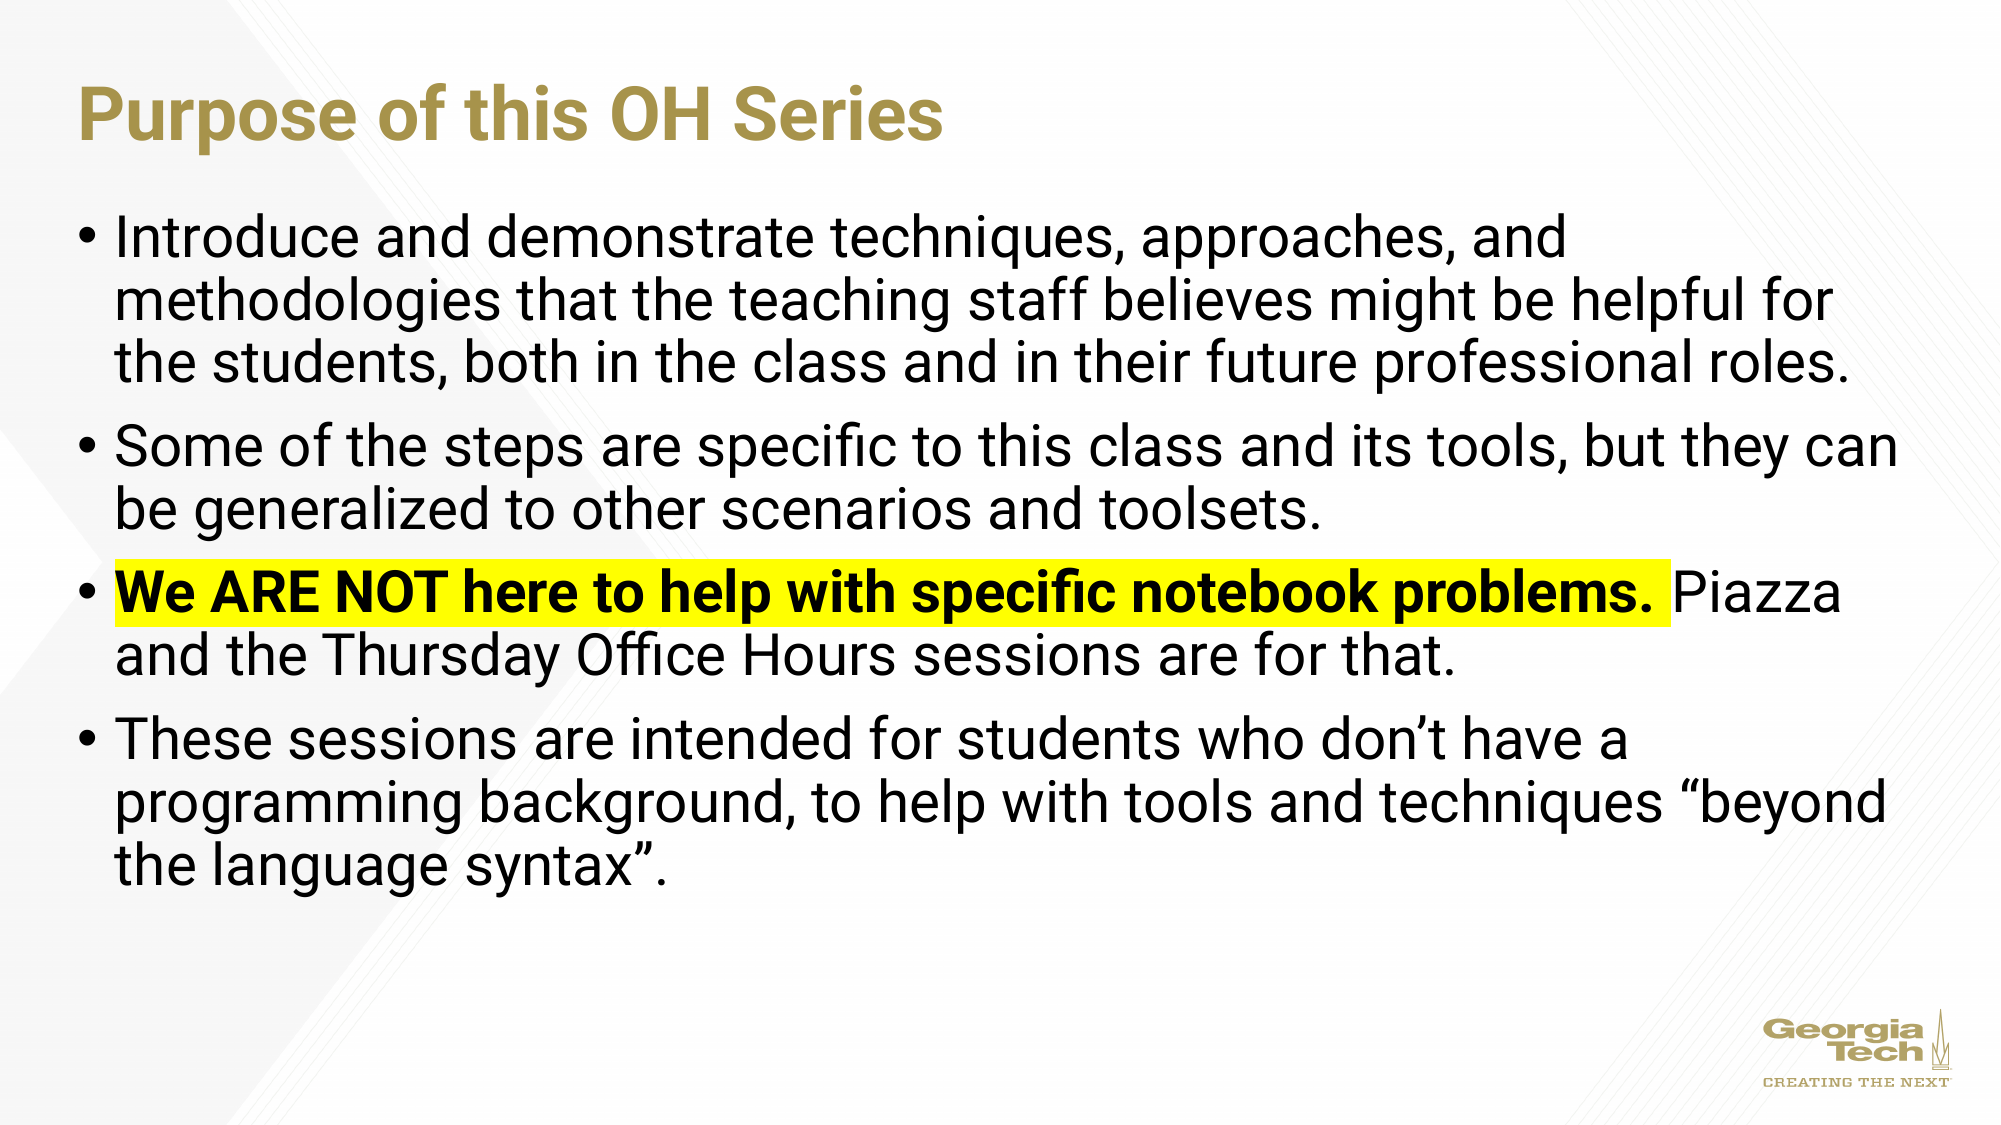

# Purpose of this OH Series
Introduce and demonstrate techniques, approaches, and methodologies that the teaching staff believes might be helpful for the students, both in the class and in their future professional roles.
Some of the steps are specific to this class and its tools, but they can be generalized to other scenarios and toolsets.
We ARE NOT here to help with specific notebook problems. Piazza and the Thursday Office Hours sessions are for that.
These sessions are intended for students who don’t have a programming background, to help with tools and techniques “beyond the language syntax”.